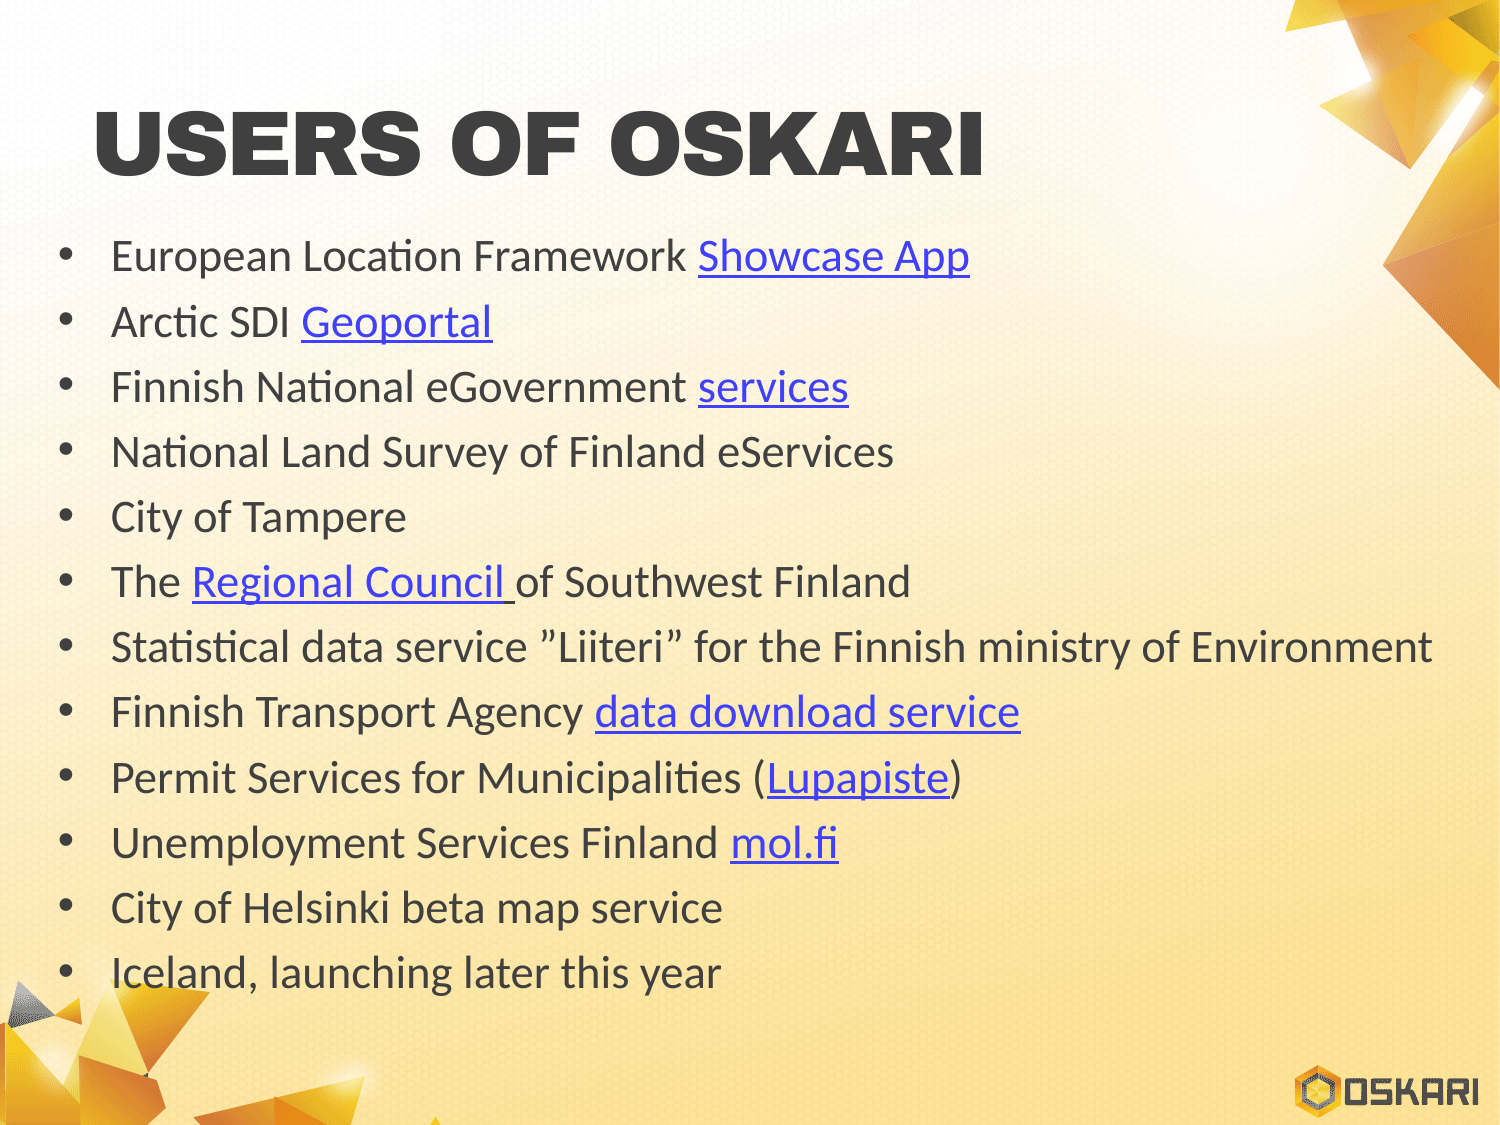

# Users of Oskari
European Location Framework Showcase App
Arctic SDI Geoportal
Finnish National eGovernment services
National Land Survey of Finland eServices
City of Tampere
The Regional Council of Southwest Finland
Statistical data service ”Liiteri” for the Finnish ministry of Environment
Finnish Transport Agency data download service
Permit Services for Municipalities (Lupapiste)
Unemployment Services Finland mol.fi
City of Helsinki beta map service
Iceland, launching later this year